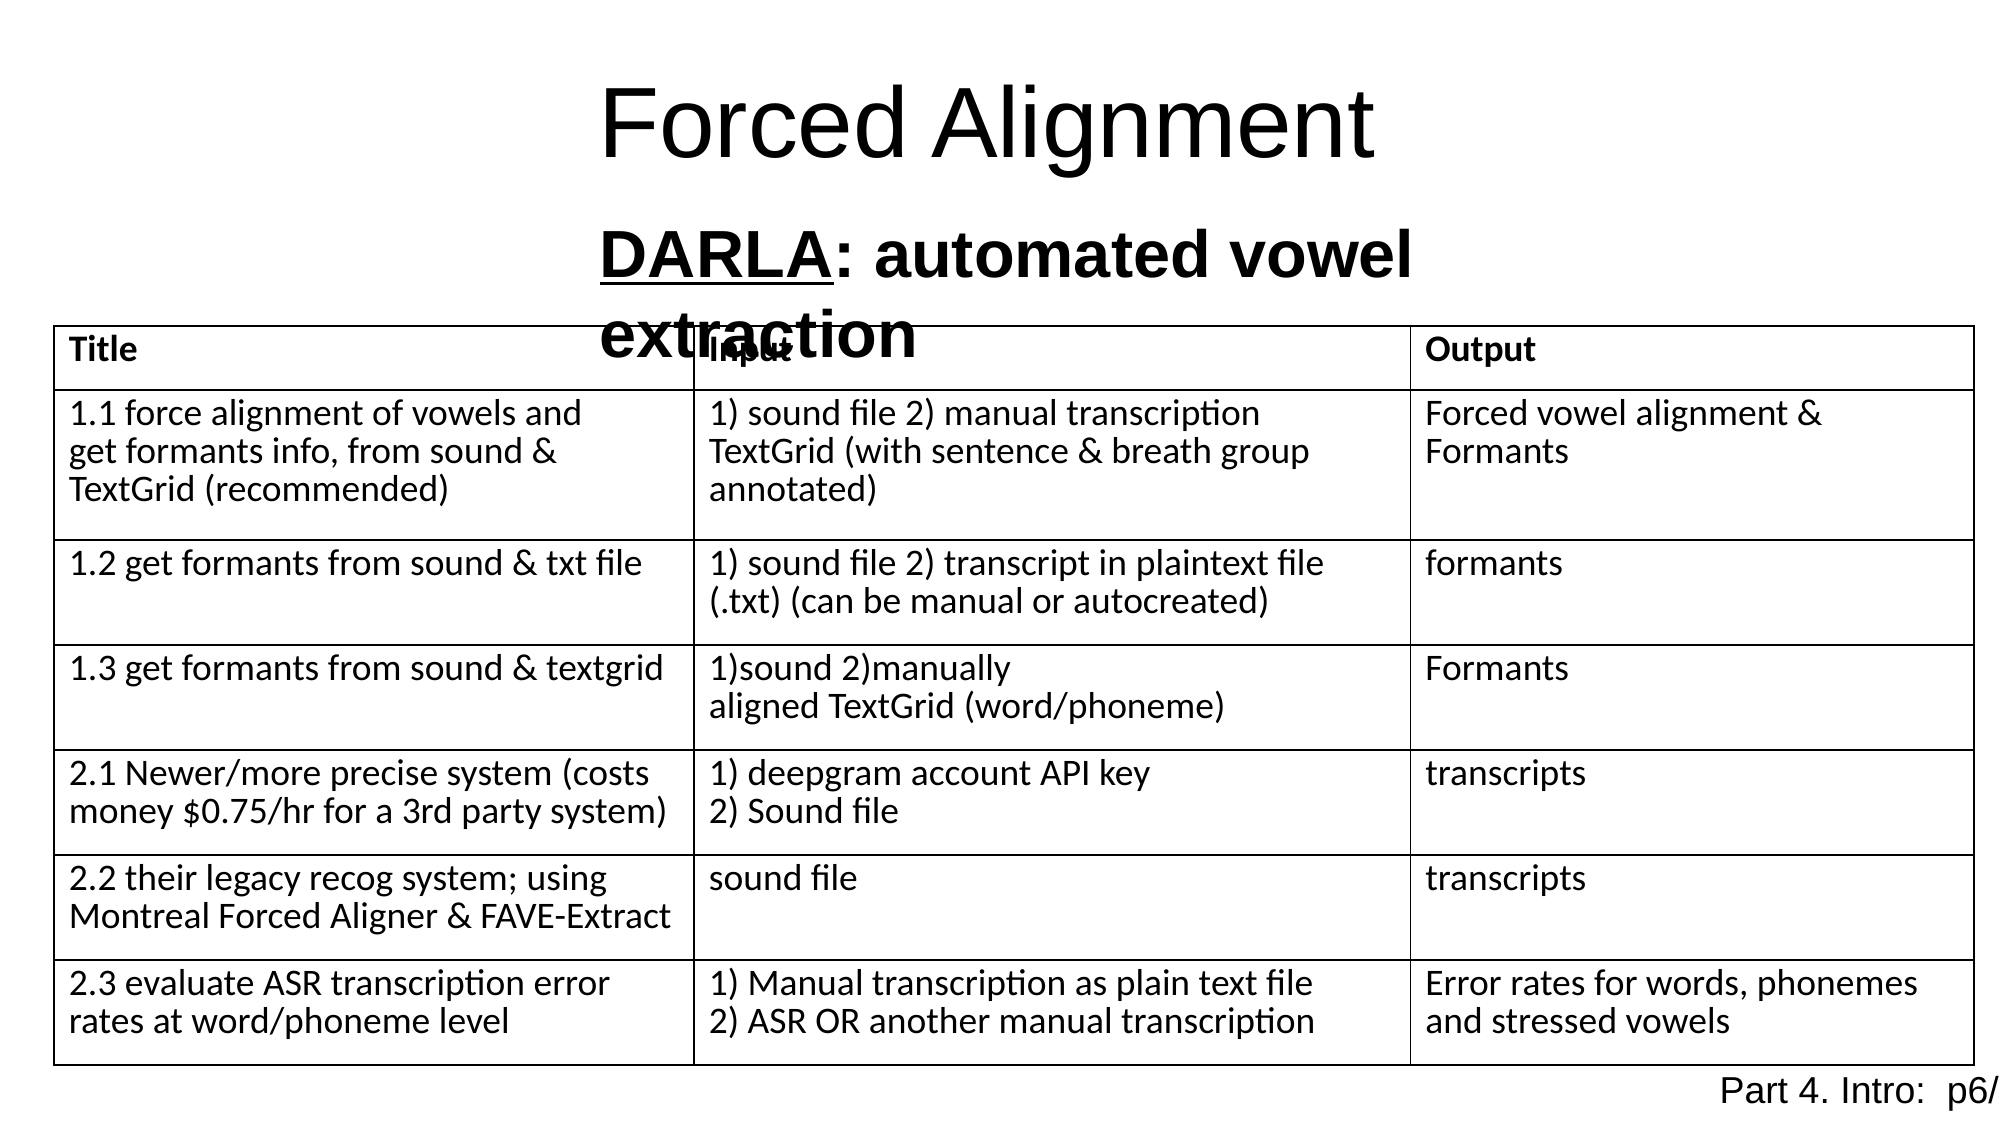

Forced Alignment
DARLA: automated vowel extraction
| Title | Input | Output |
| --- | --- | --- |
| 1.1 force alignment of vowels and get formants info, from sound & TextGrid (recommended) | 1) sound file 2) manual transcription TextGrid (with sentence & breath group annotated) | Forced vowel alignment & Formants |
| 1.2 get formants from sound & txt file | 1) sound file 2) transcript in plaintext file (.txt) (can be manual or autocreated) | formants |
| 1.3 get formants from sound & textgrid | 1)sound 2)manually aligned TextGrid (word/phoneme) | Formants |
| 2.1 Newer/more precise system (costs money $0.75/hr for a 3rd party system) | 1) deepgram account API key  2) Sound file | transcripts |
| 2.2 their legacy recog system; using Montreal Forced Aligner & FAVE-Extract | sound file | transcripts |
| 2.3 evaluate ASR transcription error rates at word/phoneme level | 1) Manual transcription as plain text file 2) ASR OR another manual transcription | Error rates for words, phonemes and stressed vowels |
Part 4. Intro:  p6/8